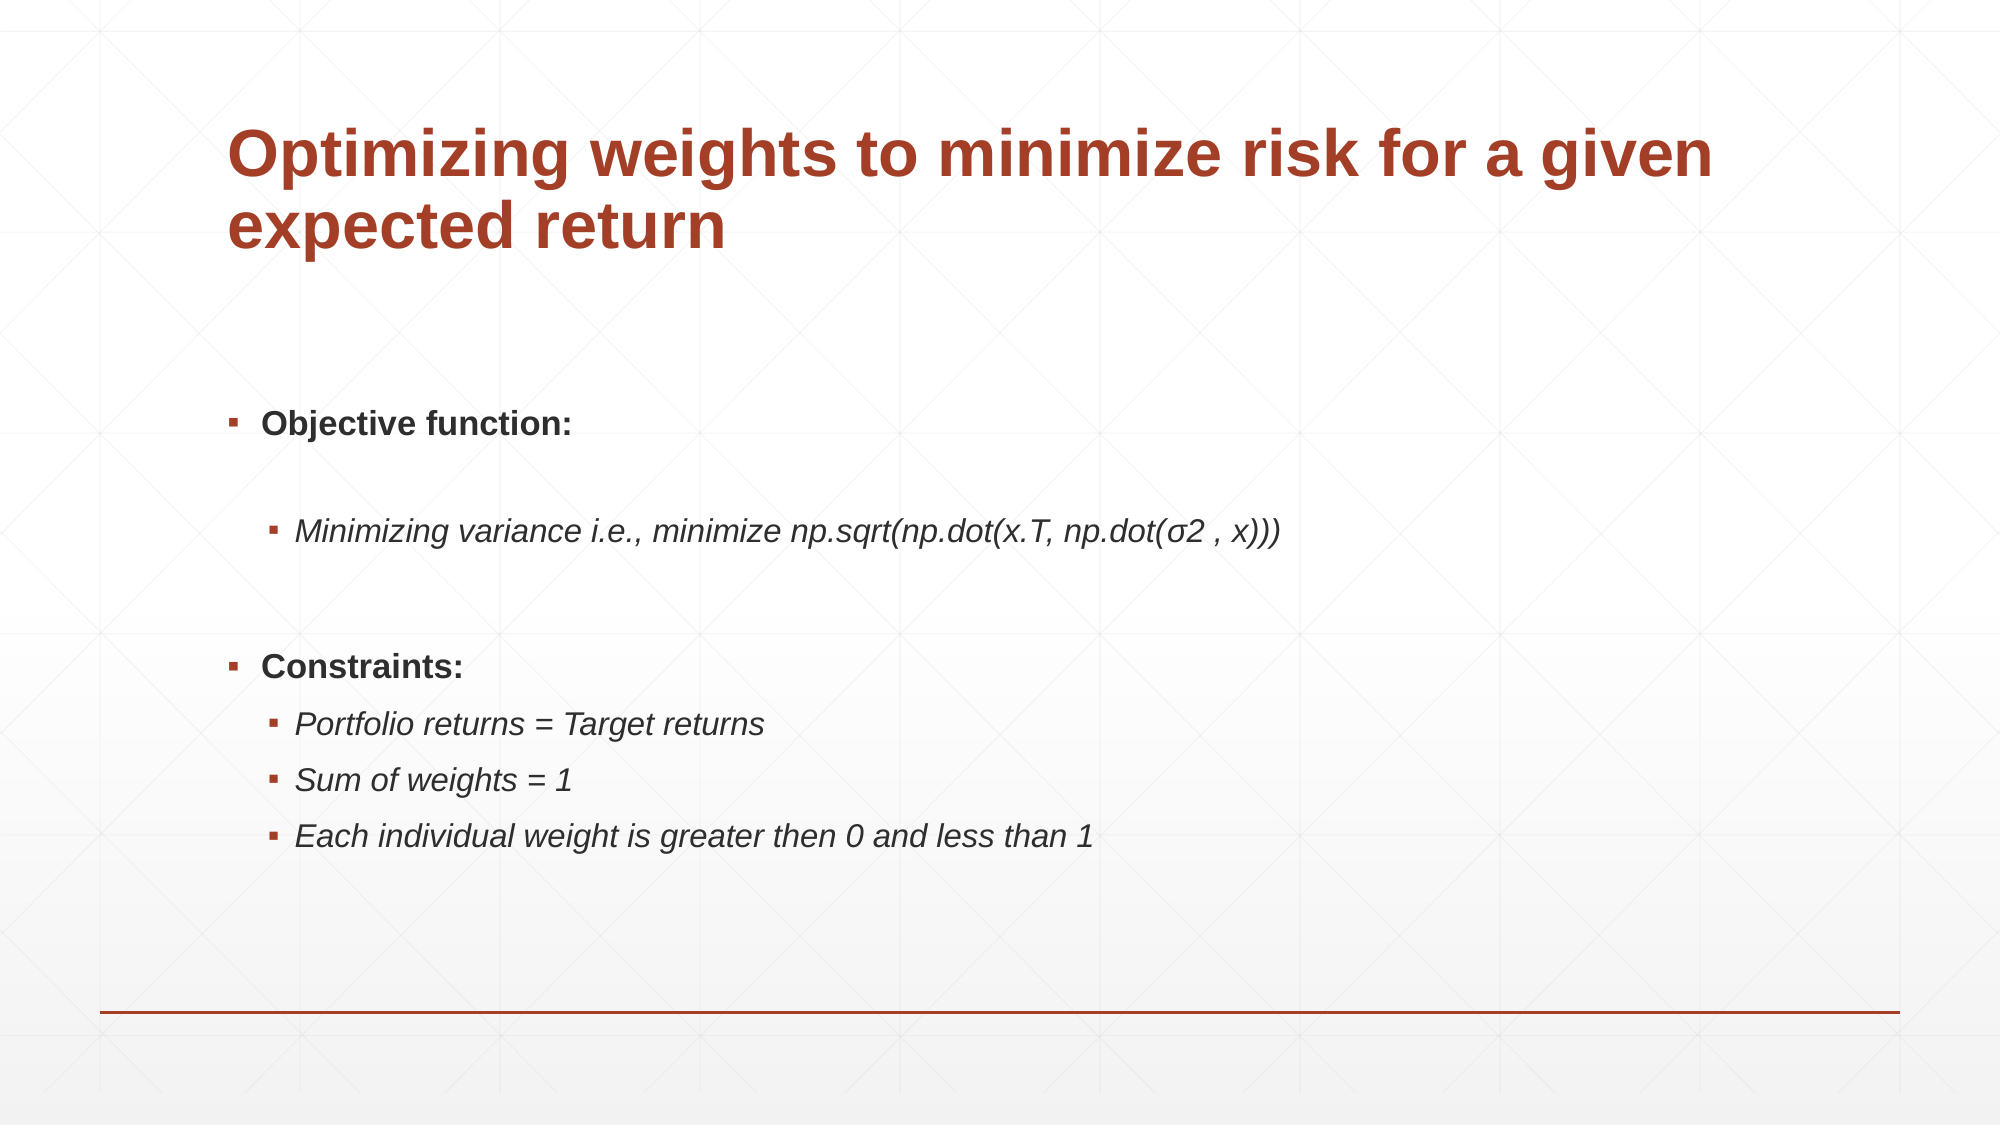

# Optimizing weights to minimize risk for a given expected return

Objective function:

Minimizing variance i.e., minimize np.sqrt(np.dot(x.T, np.dot(σ2 , x)))

Constraints:
Portfolio returns = Target returns
Sum of weights = 1
Each individual weight is greater then 0 and less than 1